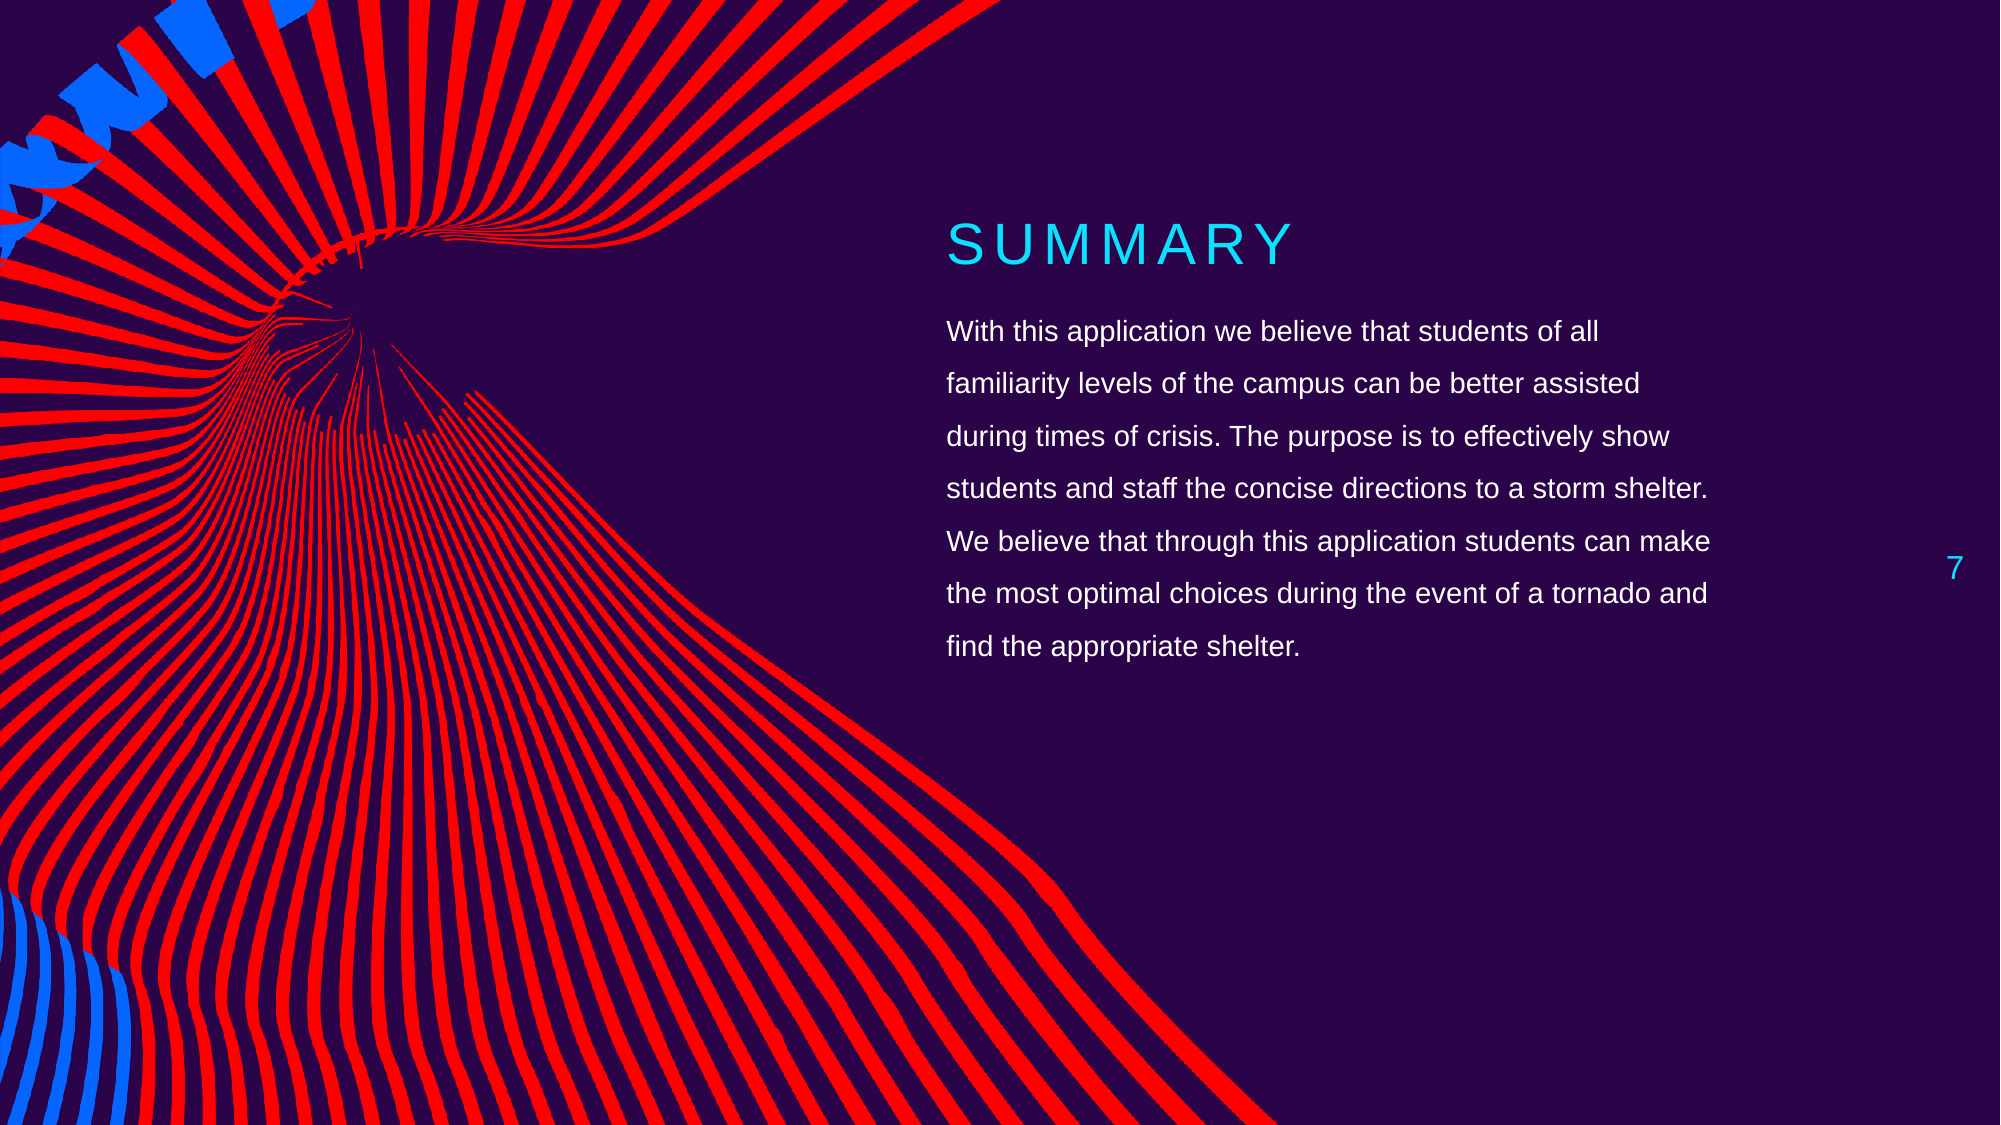

# Summary
With this application we believe that students of all familiarity levels of the campus can be better assisted during times of crisis. The purpose is to effectively show students and staff the concise directions to a storm shelter. We believe that through this application students can make the most optimal choices during the event of a tornado and find the appropriate shelter.
7